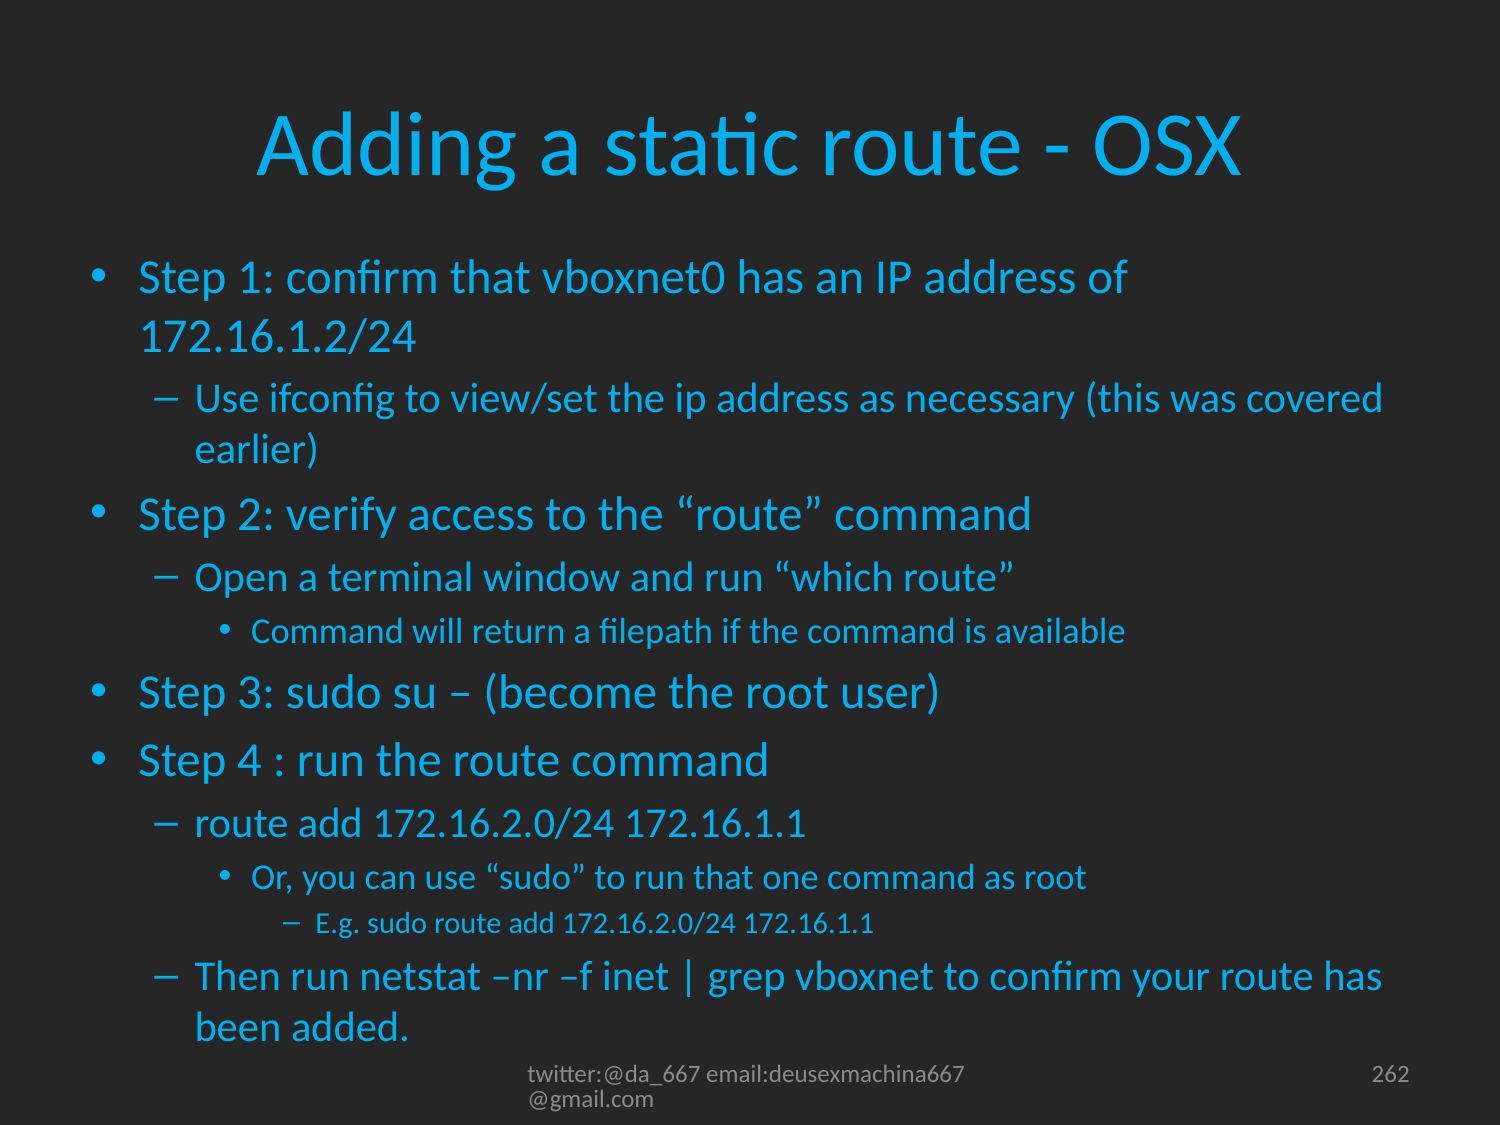

# Adding a static route - OSX
Step 1: confirm that vboxnet0 has an IP address of 172.16.1.2/24
Use ifconfig to view/set the ip address as necessary (this was covered earlier)
Step 2: verify access to the “route” command
Open a terminal window and run “which route”
Command will return a filepath if the command is available
Step 3: sudo su – (become the root user)
Step 4 : run the route command
route add 172.16.2.0/24 172.16.1.1
Or, you can use “sudo” to run that one command as root
E.g. sudo route add 172.16.2.0/24 172.16.1.1
Then run netstat –nr –f inet | grep vboxnet to confirm your route has been added.
twitter:@da_667 email:deusexmachina667@gmail.com
262